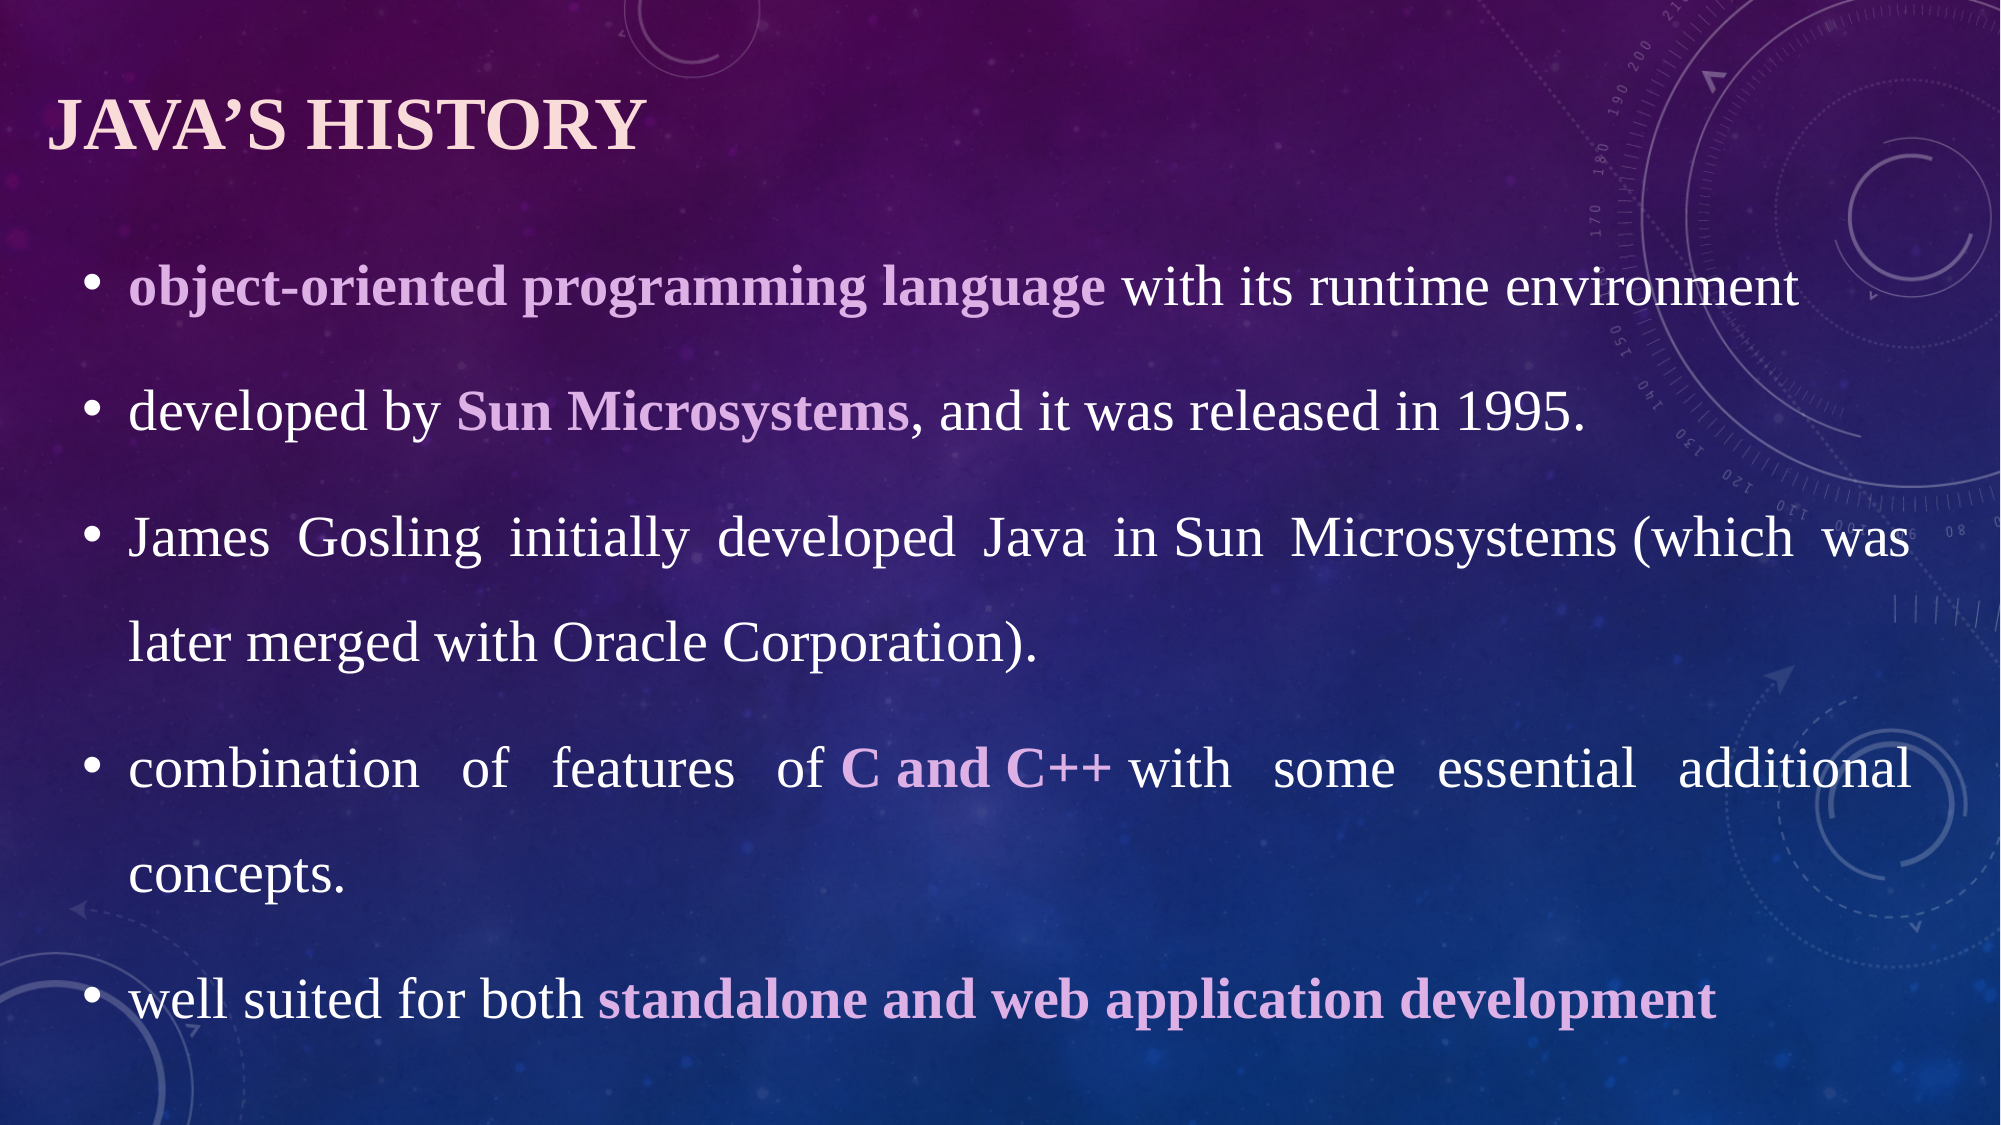

# JAVA’S HISTORY
object-oriented programming language with its runtime environment
developed by Sun Microsystems, and it was released in 1995.
James Gosling initially developed Java in Sun Microsystems (which was later merged with Oracle Corporation).
combination of features of C and C++ with some essential additional concepts.
well suited for both standalone and web application development